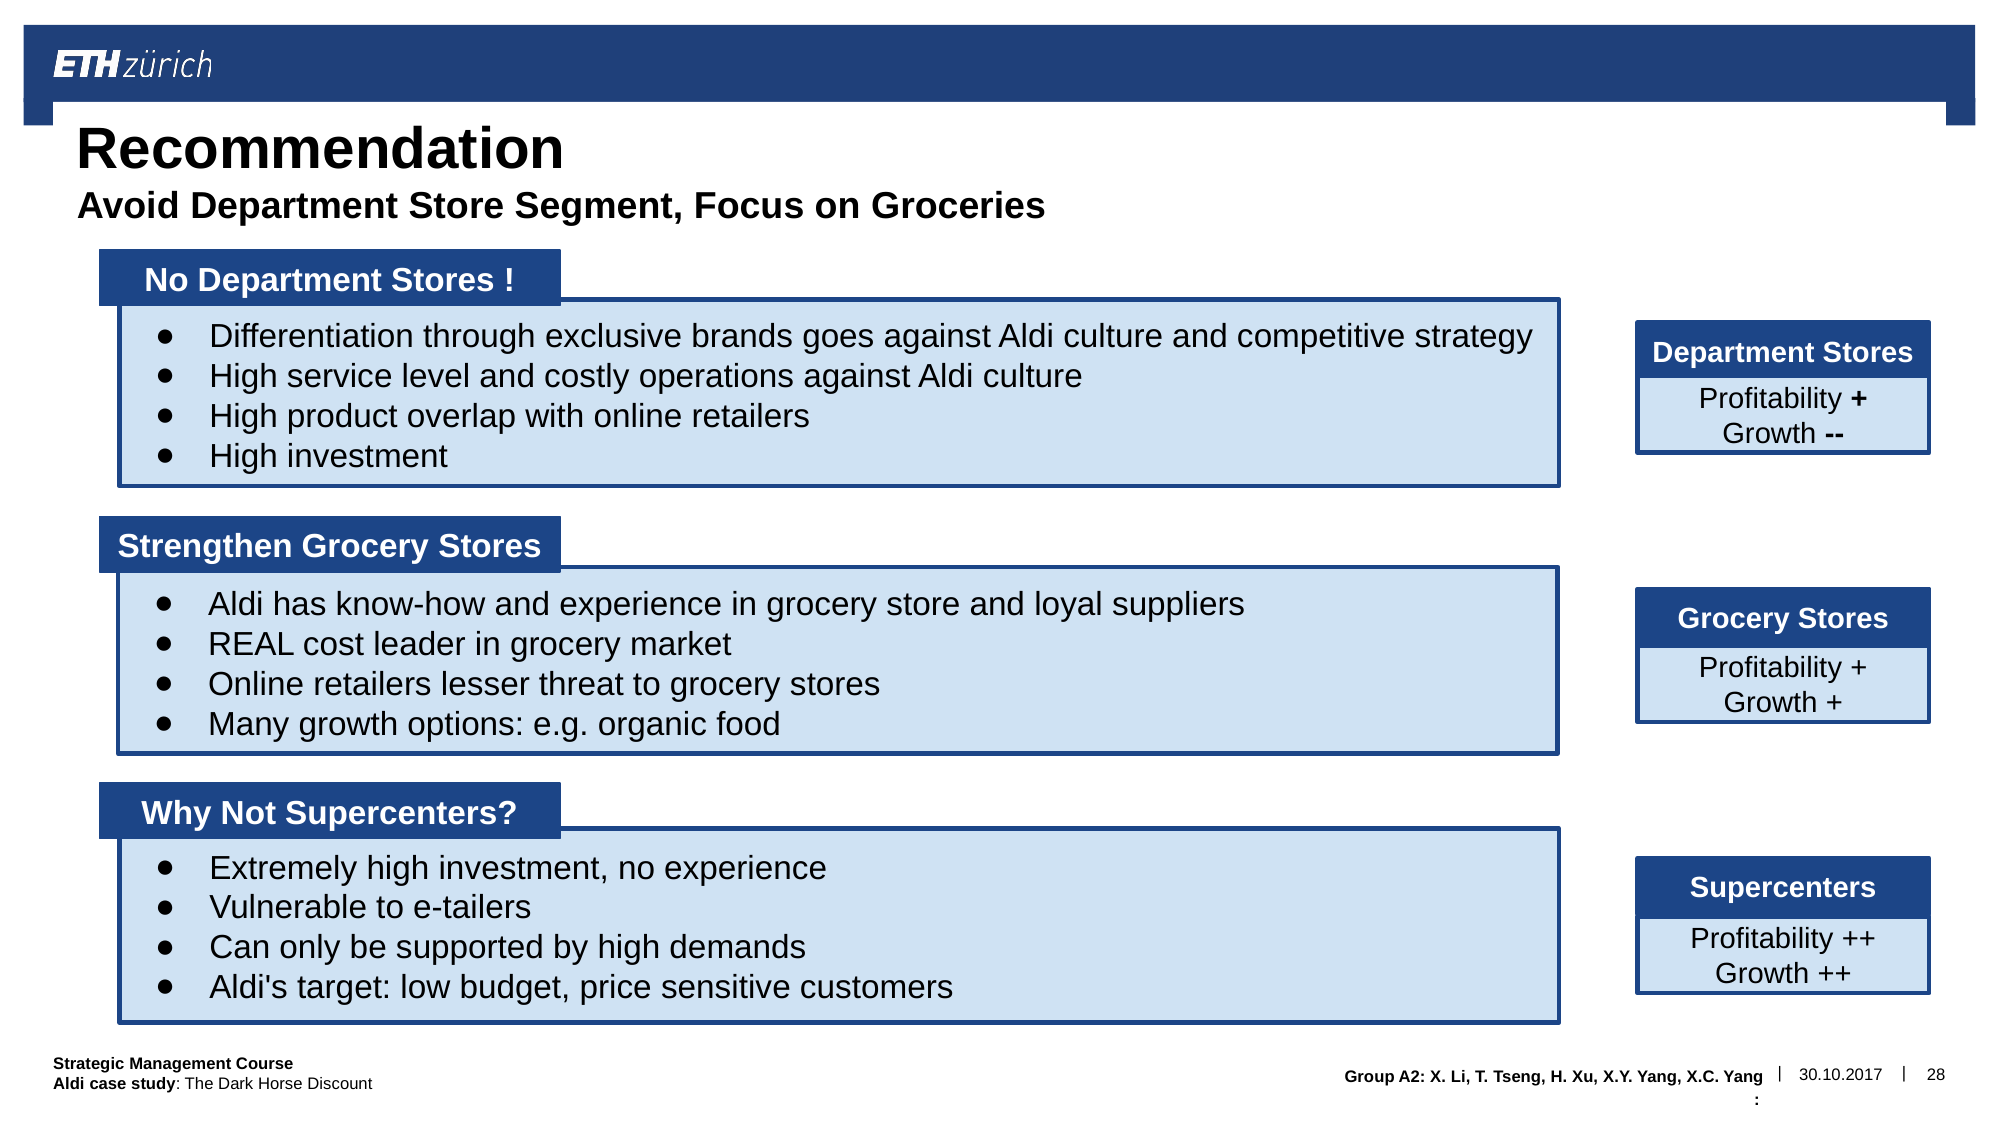

# Recommendation
Avoid Department Store Segment, Focus on Groceries

No Department Stores !
Differentiation through exclusive brands goes against Aldi culture and competitive strategy
High service level and costly operations against Aldi culture
High product overlap with online retailers
High investment
Department Stores
Profitability +
Growth --
Strengthen Grocery Stores
Aldi has know-how and experience in grocery store and loyal suppliers
REAL cost leader in grocery market
Online retailers lesser threat to grocery stores
Many growth options: e.g. organic food
Grocery Stores
Profitability +
Growth +
Why Not Supercenters?
Extremely high investment, no experience
Vulnerable to e-tailers
Can only be supported by high demands
Aldi's target: low budget, price sensitive customers
Supercenters
Profitability ++
Growth ++
30.10.2017
28